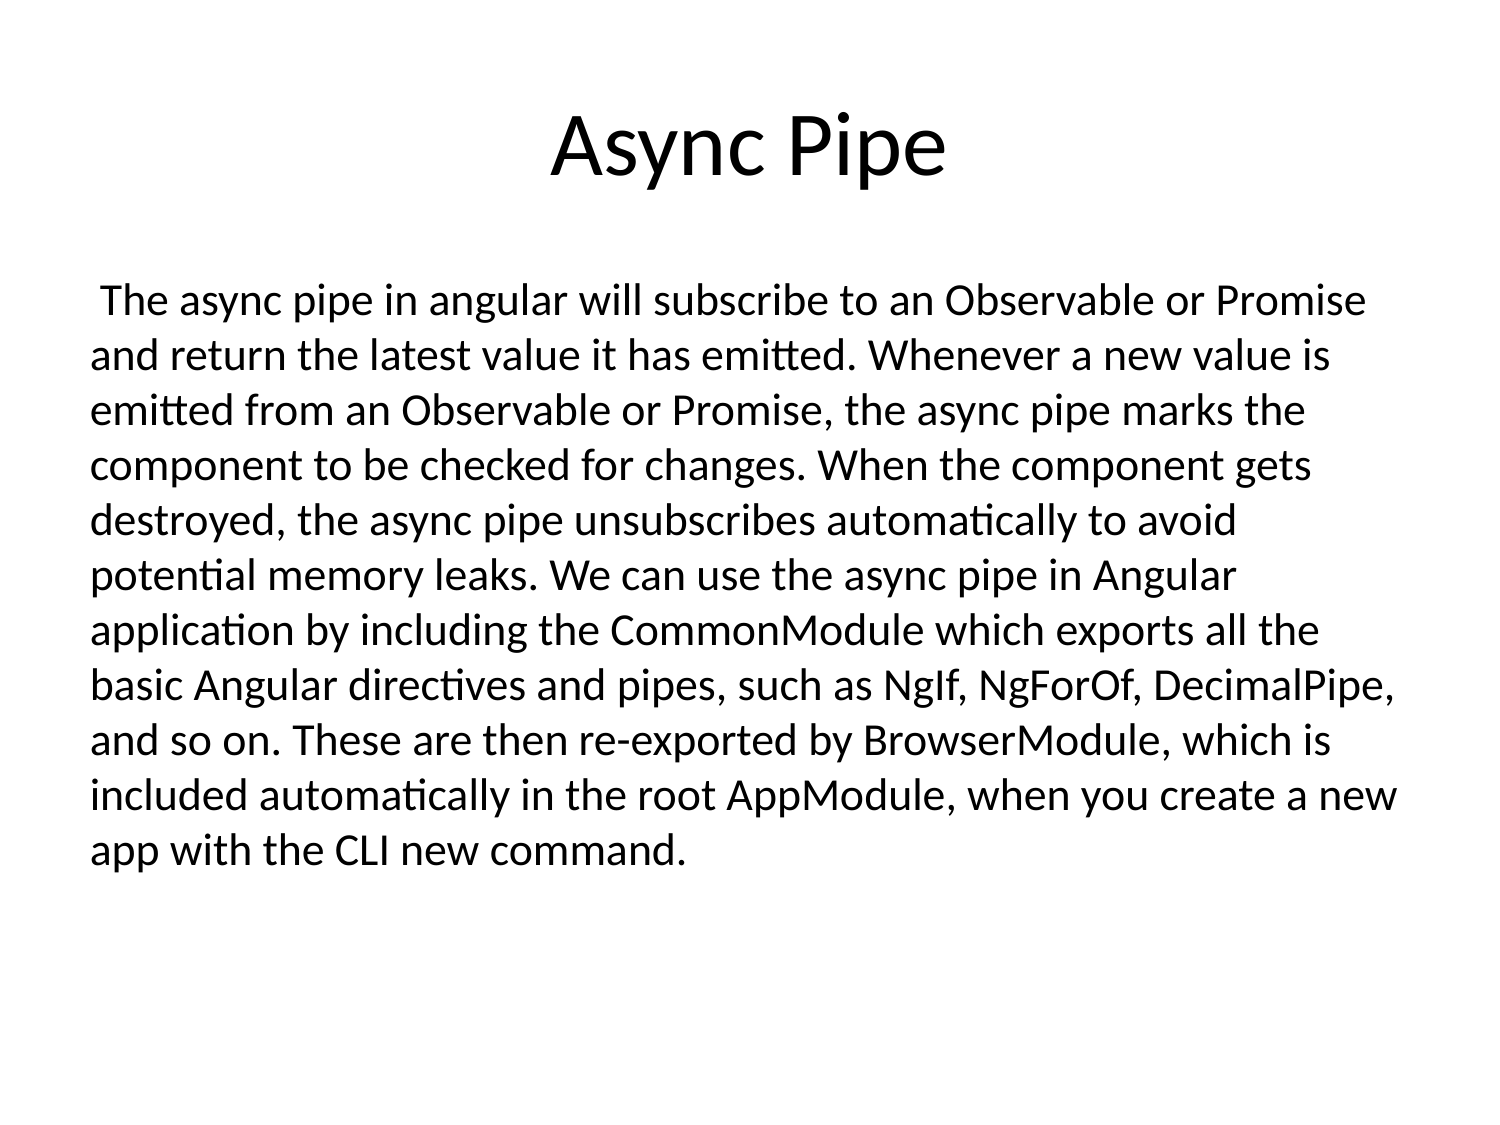

# Async Pipe
 The async pipe in angular will subscribe to an Observable or Promise and return the latest value it has emitted. Whenever a new value is emitted from an Observable or Promise, the async pipe marks the component to be checked for changes. When the component gets destroyed, the async pipe unsubscribes automatically to avoid potential memory leaks. We can use the async pipe in Angular application by including the CommonModule which exports all the basic Angular directives and pipes, such as NgIf, NgForOf, DecimalPipe, and so on. These are then re-exported by BrowserModule, which is included automatically in the root AppModule, when you create a new app with the CLI new command.